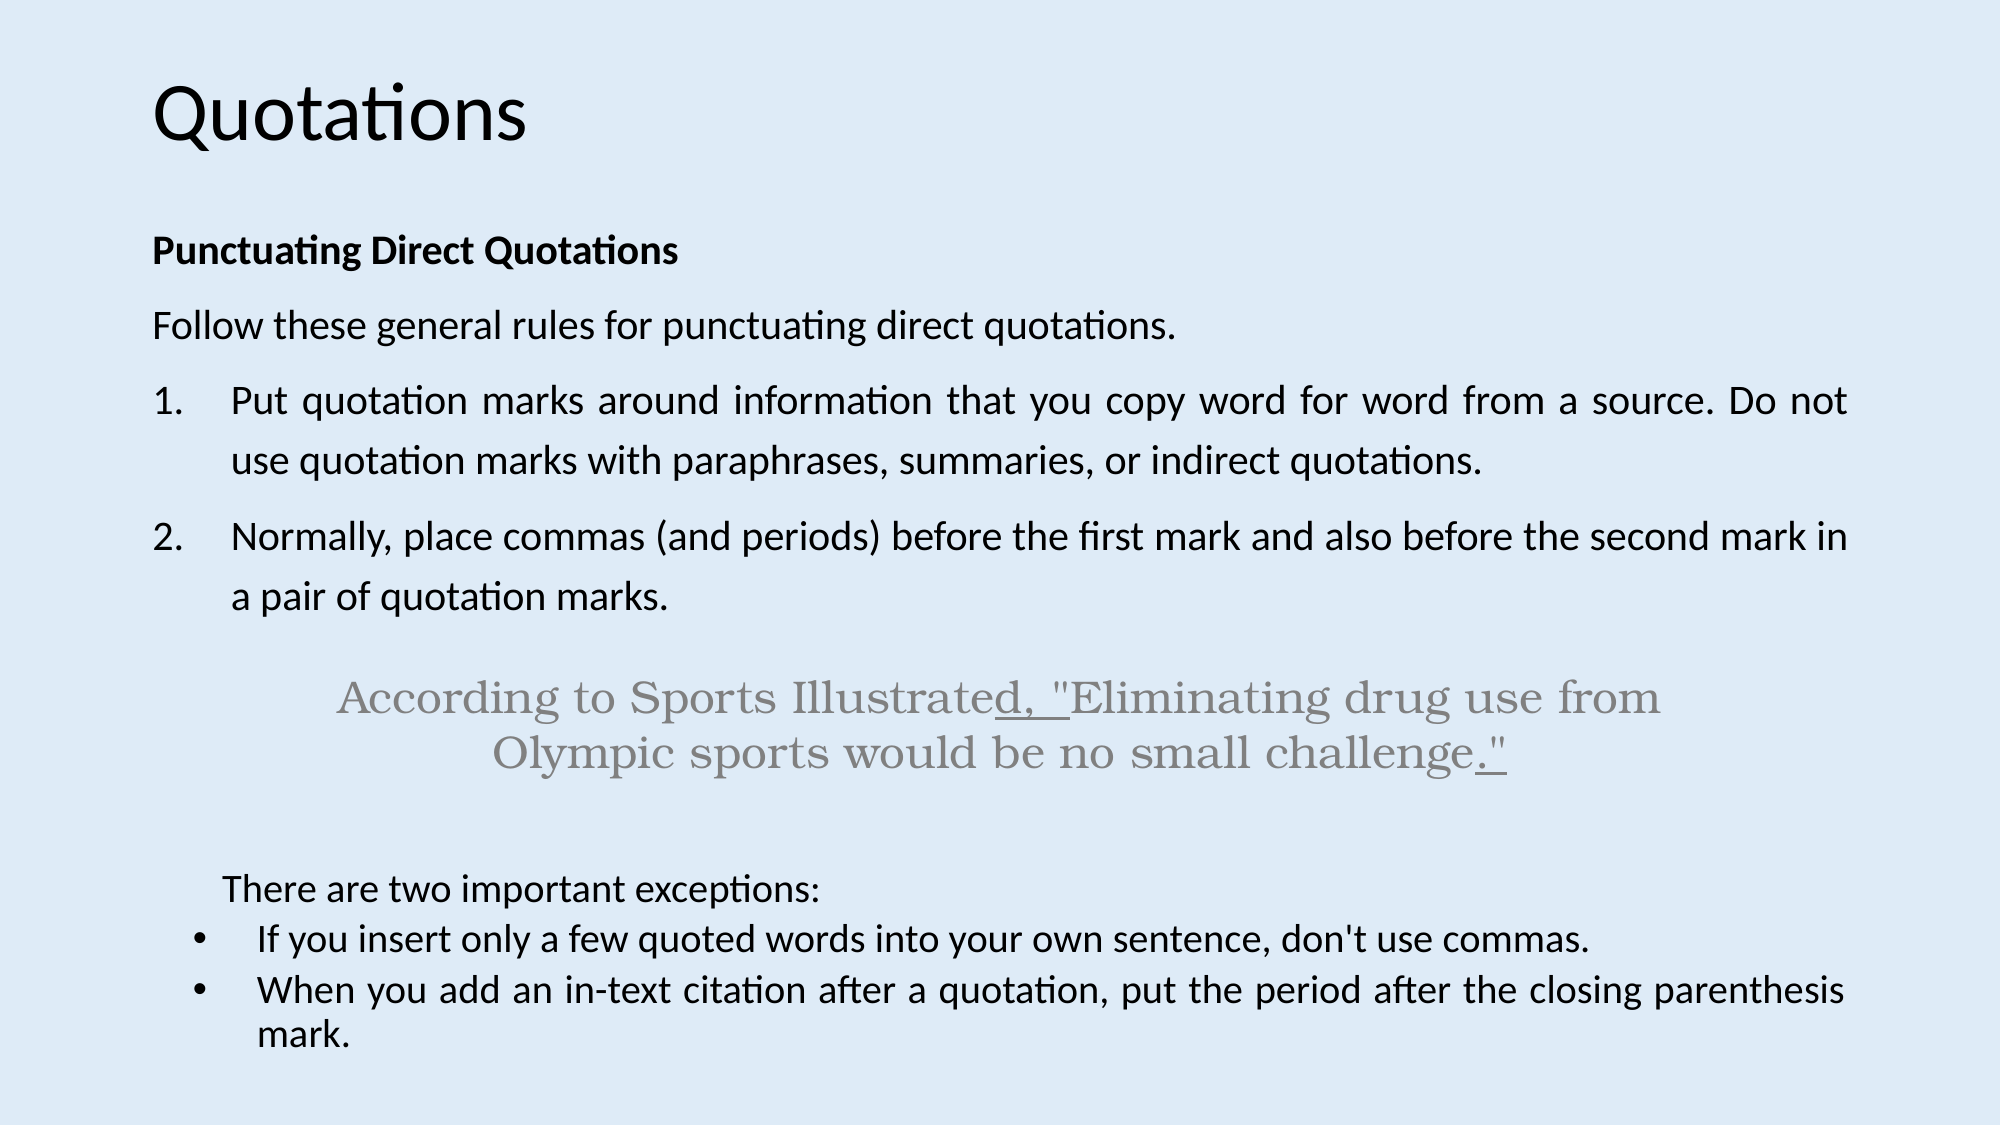

# Quotations
Punctuating Direct Quotations
Follow these general rules for punctuating direct quotations.
Put quotation marks around information that you copy word for word from a source. Do not use quotation marks with paraphrases, summaries, or indirect quotations.
Normally, place commas (and periods) before the first mark and also before the second mark in a pair of quotation marks.

There are two important exceptions:
If you insert only a few quoted words into your own sentence, don't use commas.
When you add an in-text citation after a quotation, put the period after the closing parenthesis mark.

According to Sports Illustrated, "Eliminating drug use from Olympic sports would be no small challenge."